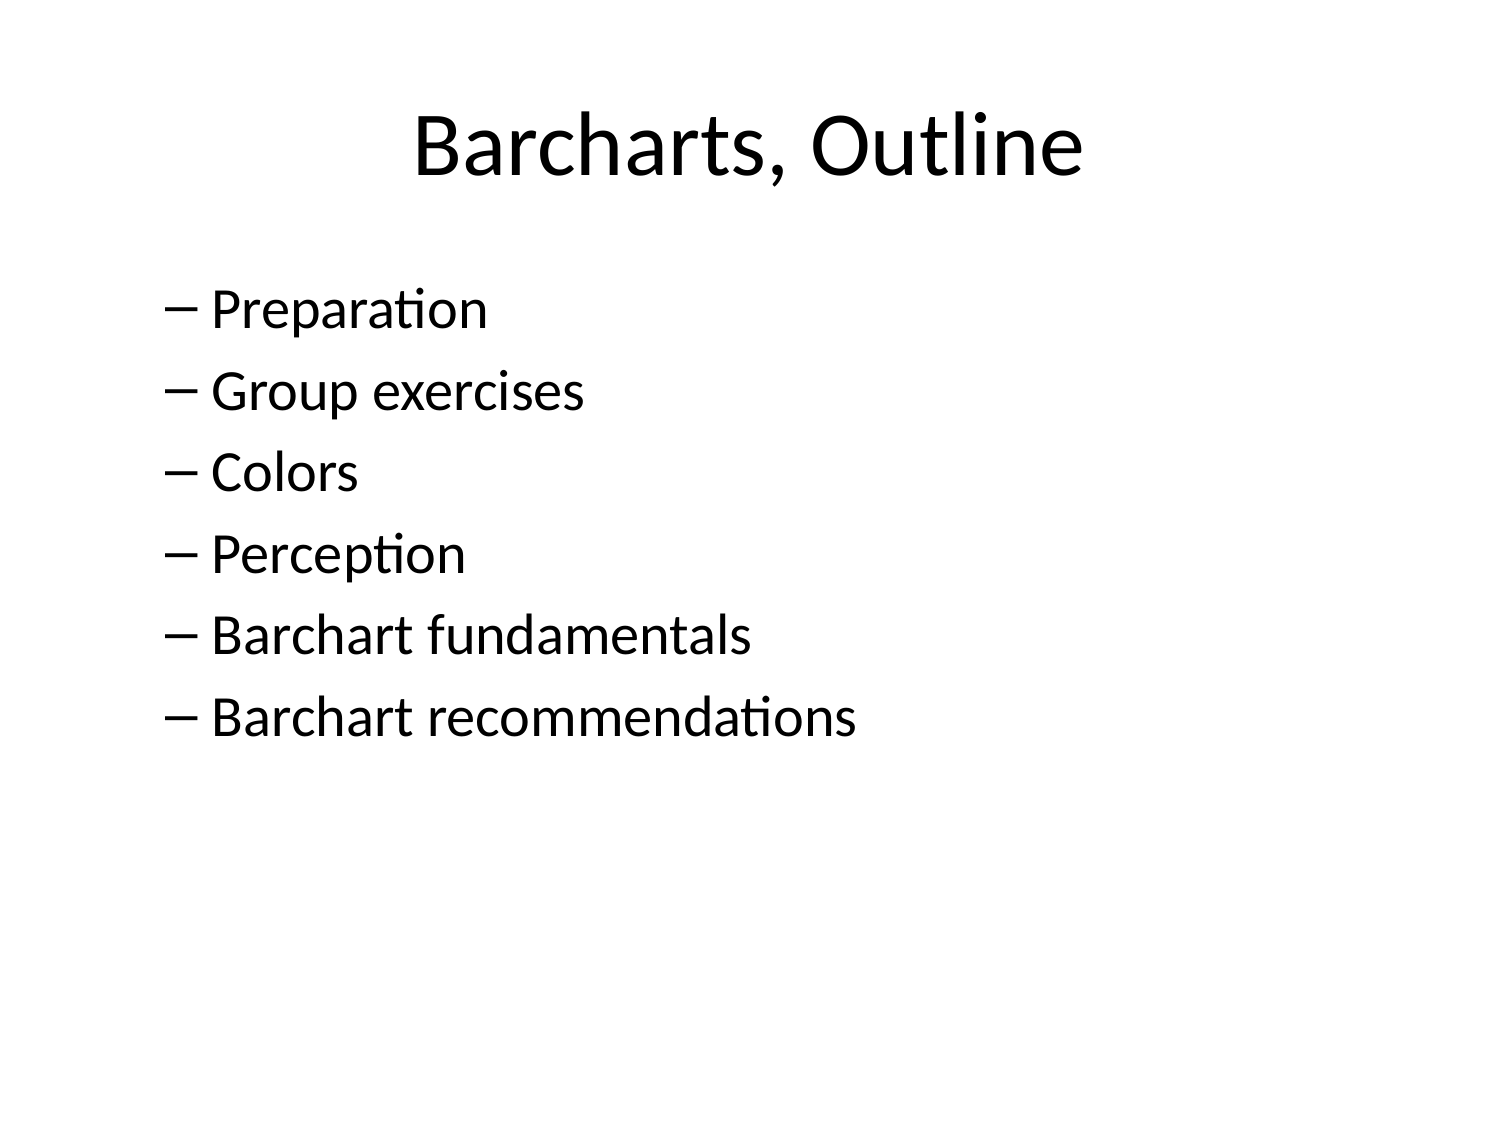

# Barcharts, Outline
Preparation
Group exercises
Colors
Perception
Barchart fundamentals
Barchart recommendations